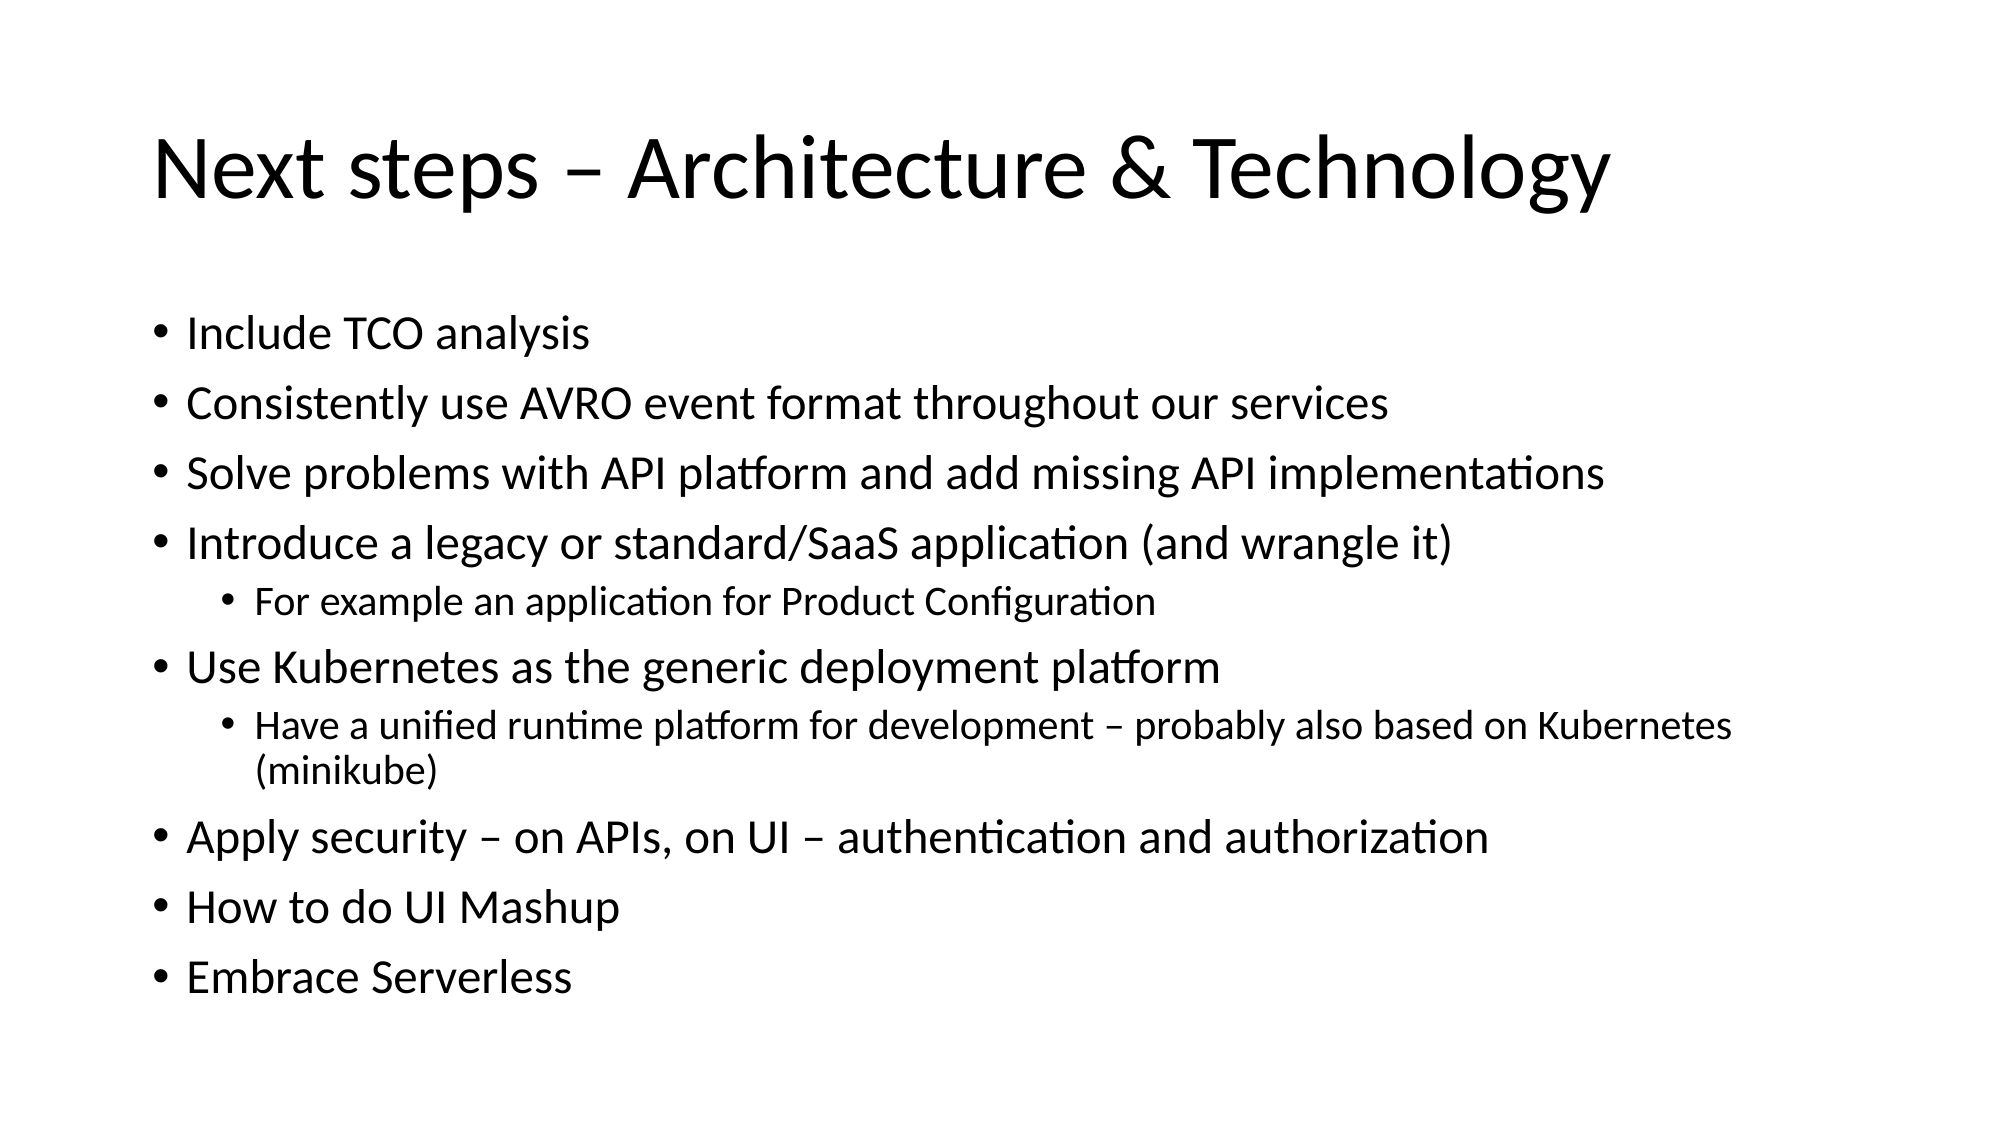

# Next steps – Architecture & Technology
Include TCO analysis
Consistently use AVRO event format throughout our services
Solve problems with API platform and add missing API implementations
Introduce a legacy or standard/SaaS application (and wrangle it)
For example an application for Product Configuration
Use Kubernetes as the generic deployment platform
Have a unified runtime platform for development – probably also based on Kubernetes (minikube)
Apply security – on APIs, on UI – authentication and authorization
How to do UI Mashup
Embrace Serverless